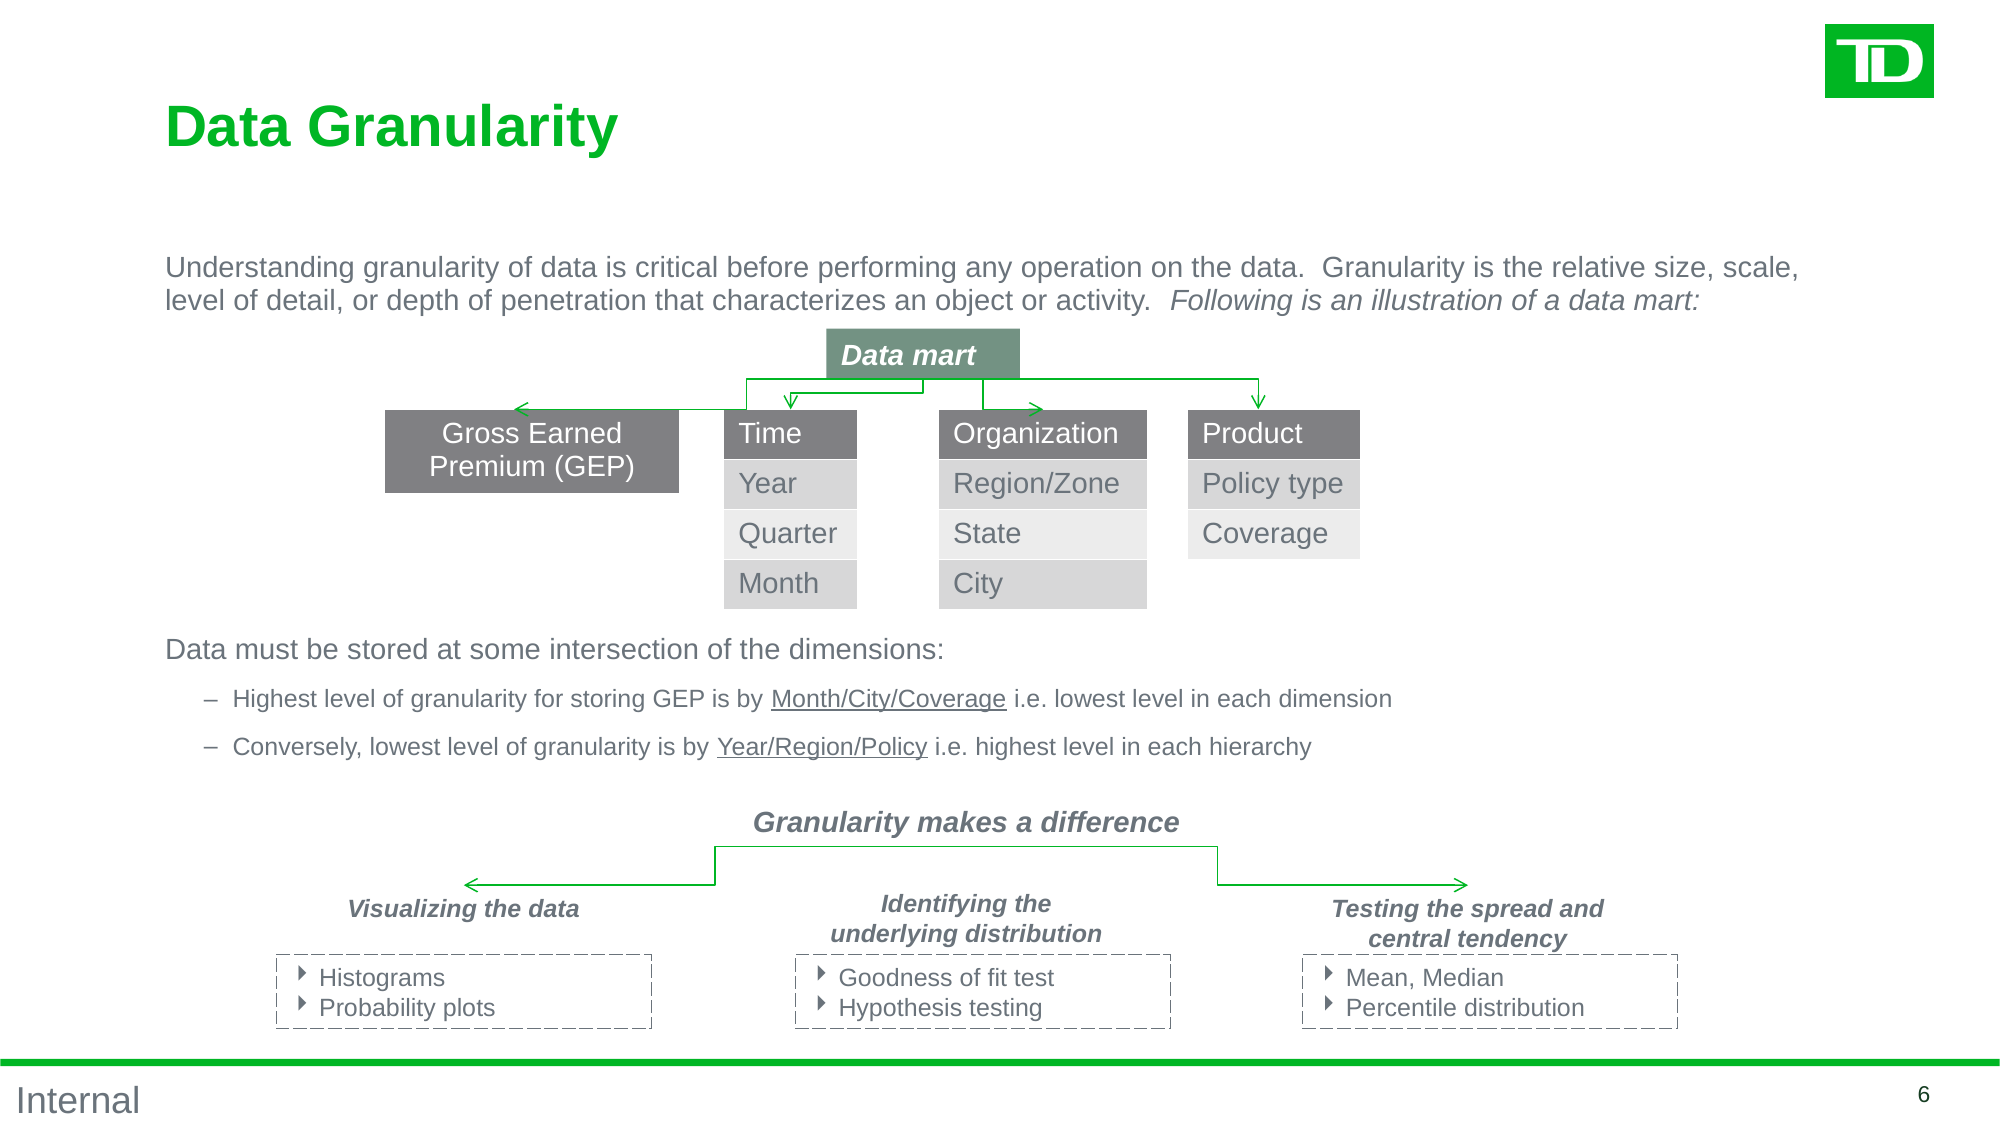

# Data Granularity
Understanding granularity of data is critical before performing any operation on the data.  Granularity is the relative size, scale, level of detail, or depth of penetration that characterizes an object or activity.  Following is an illustration of a data mart:

Data must be stored at some intersection of the dimensions:
Highest level of granularity for storing GEP is by Month/City/Coverage i.e. lowest level in each dimension
Conversely, lowest level of granularity is by Year/Region/Policy i.e. highest level in each hierarchy

Data mart
| Gross Earned Premium (GEP) |
| --- |
| Time |
| --- |
| Year |
| Quarter |
| Month |
| Organization |
| --- |
| Region/Zone |
| State |
| City |
| Product |
| --- |
| Policy type |
| Coverage |
Granularity makes a difference
Identifying the underlying distribution
Visualizing the data
Testing the spread and central tendency
Histograms
Probability plots
Goodness of fit test
Hypothesis testing
Mean, Median
Percentile distribution
6